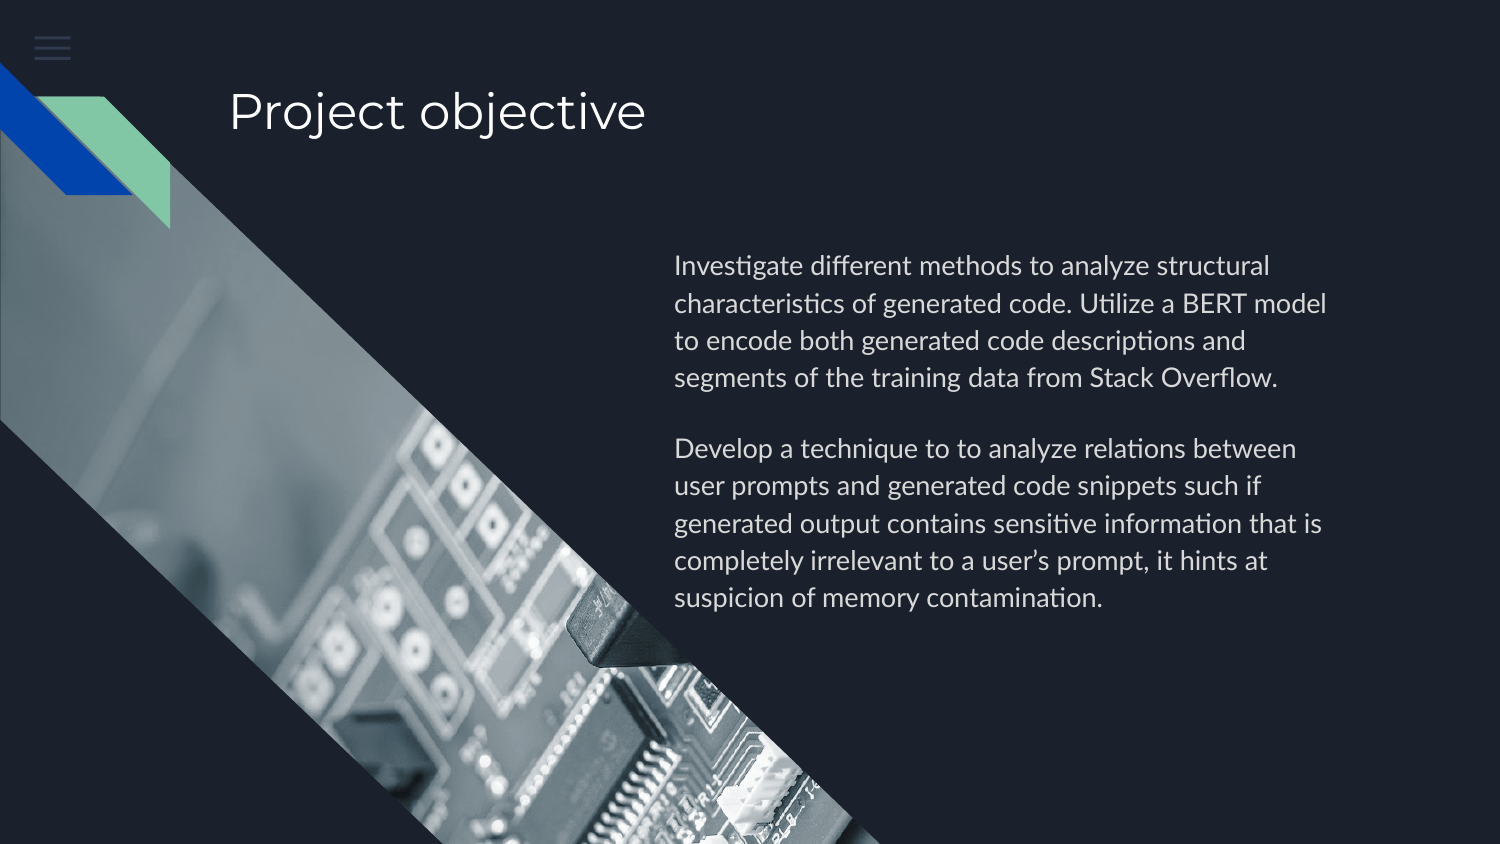

# Project objective
Investigate different methods to analyze structural characteristics of generated code. Utilize a BERT model to encode both generated code descriptions and segments of the training data from Stack Overflow.
Develop a technique to to analyze relations between user prompts and generated code snippets such if generated output contains sensitive information that is completely irrelevant to a user’s prompt, it hints at suspicion of memory contamination.